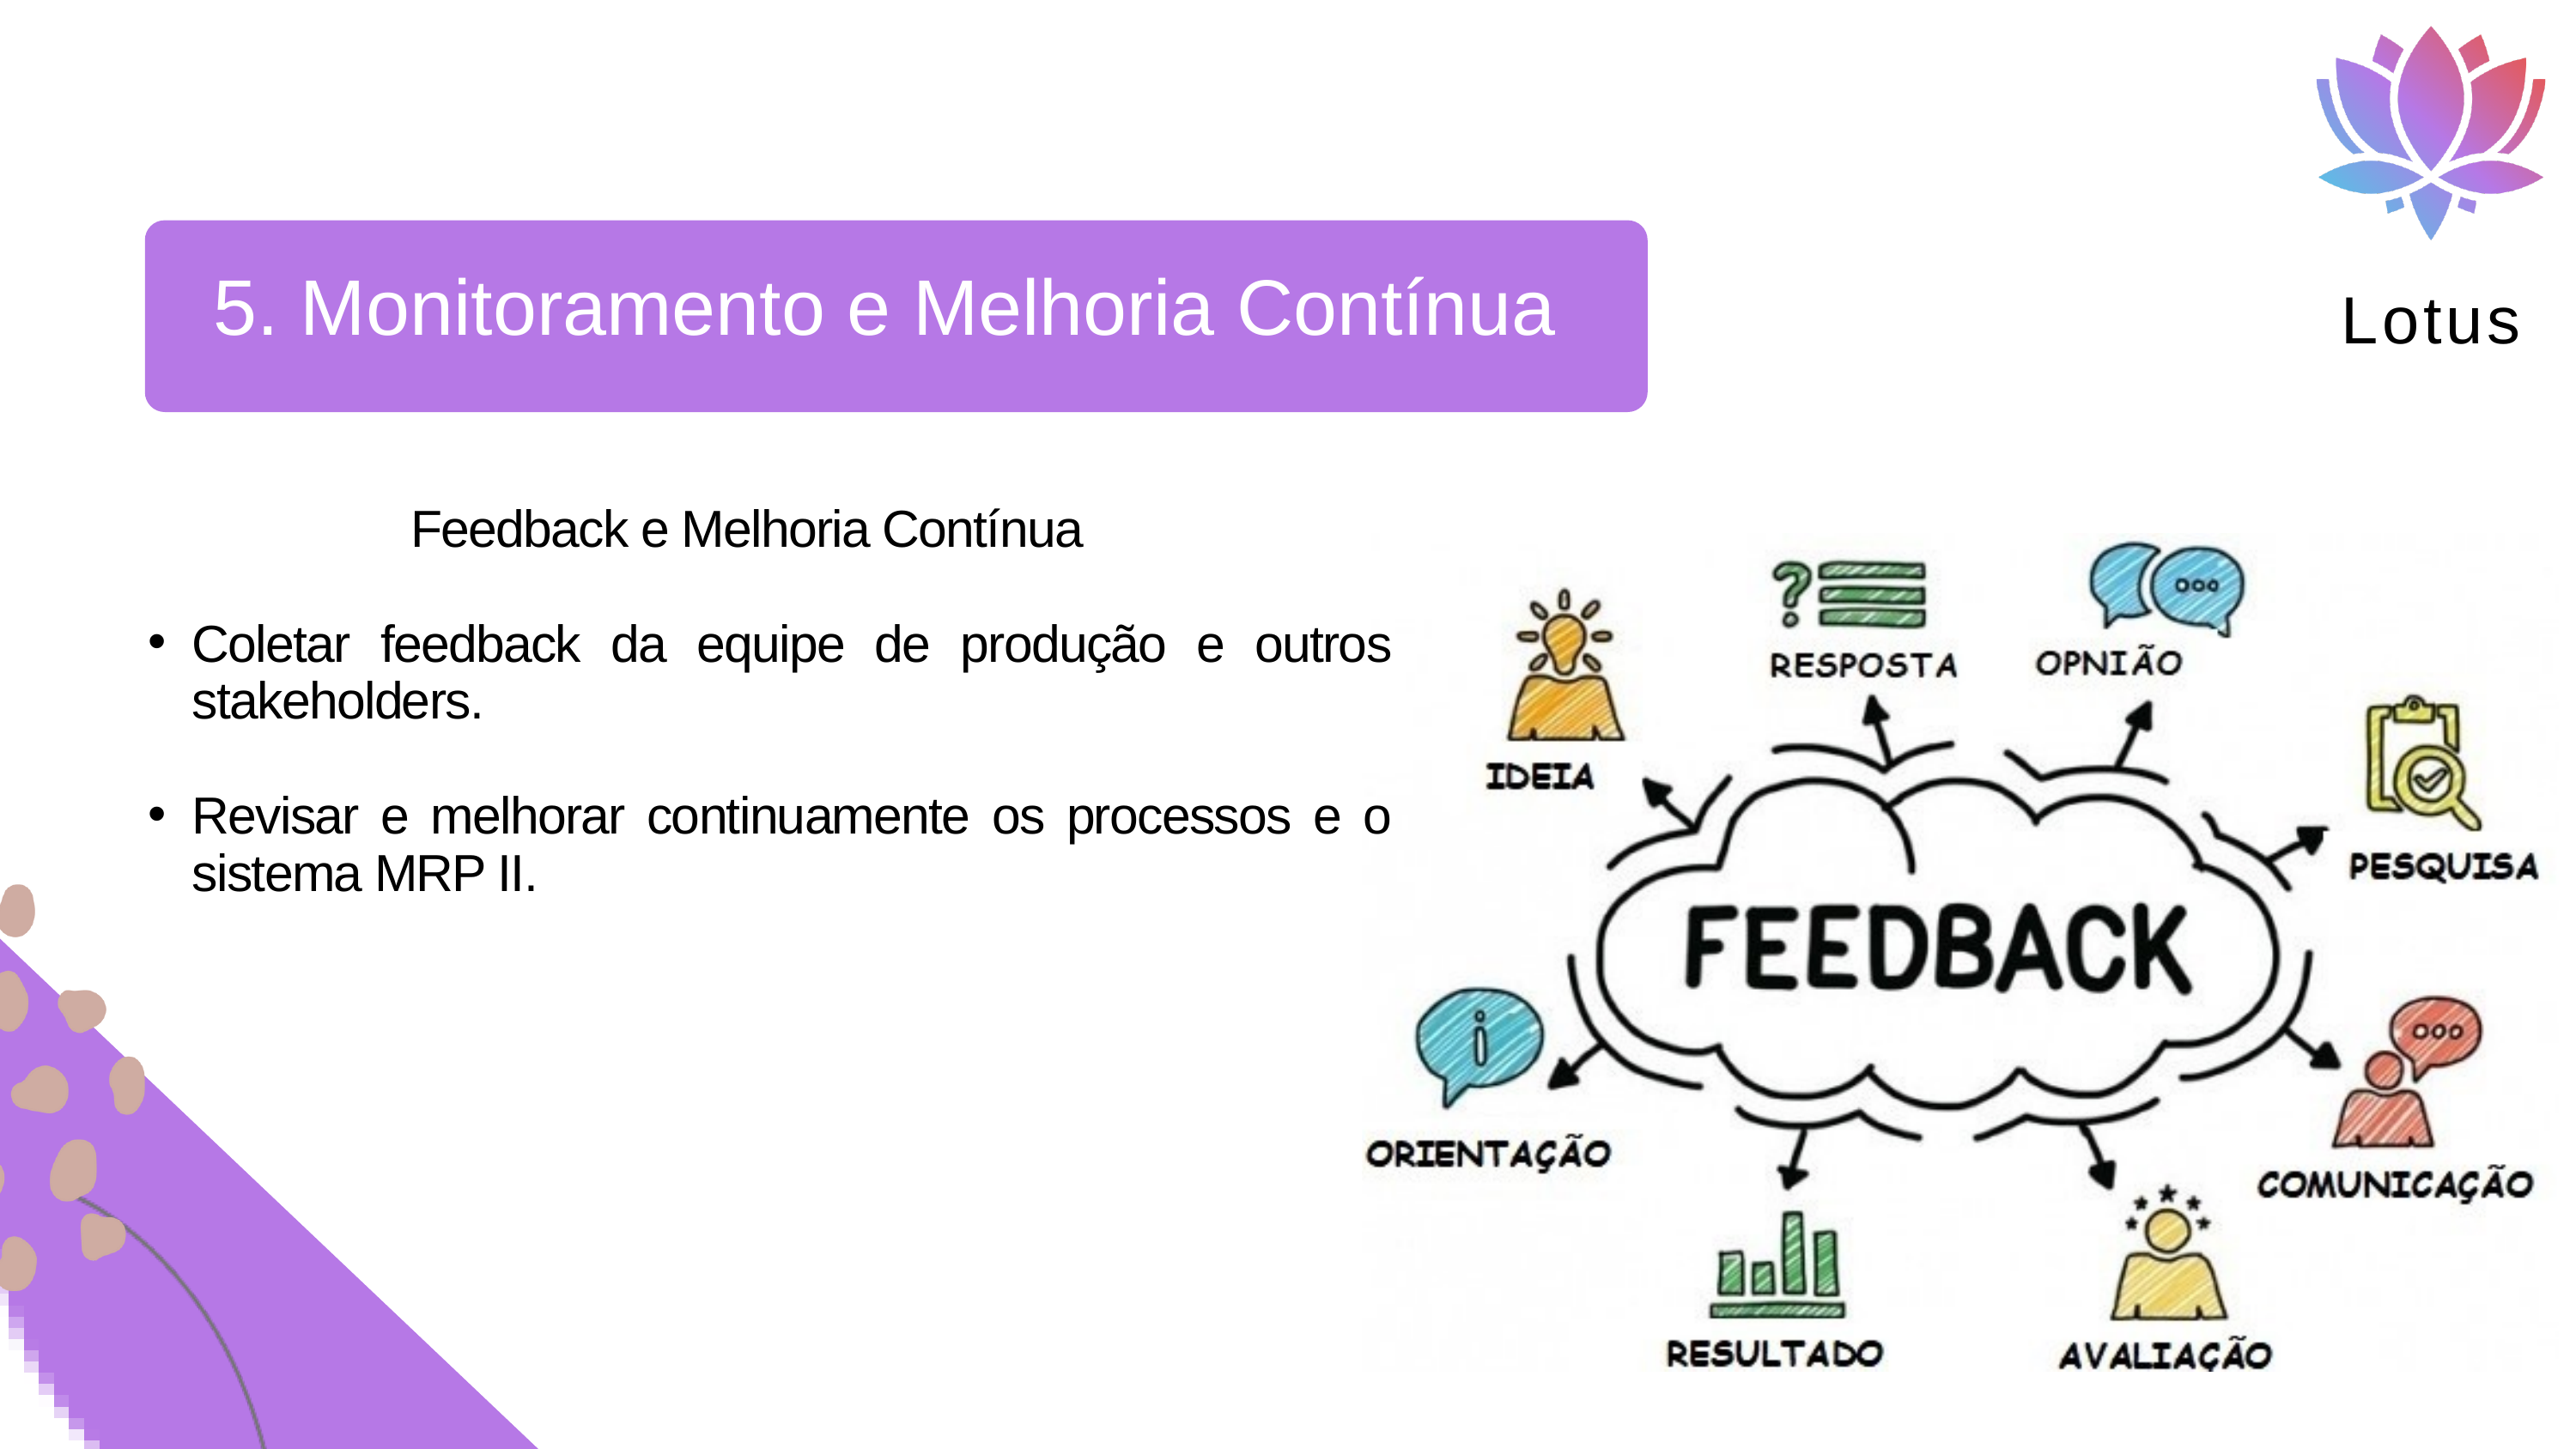

Lotus

5. Monitoramento e Melhoria Contínua
Feedback e Melhoria Contínua

Coletar feedback da equipe de produção e outros stakeholders.

Revisar e melhorar continuamente os processos e o sistema MRP II.